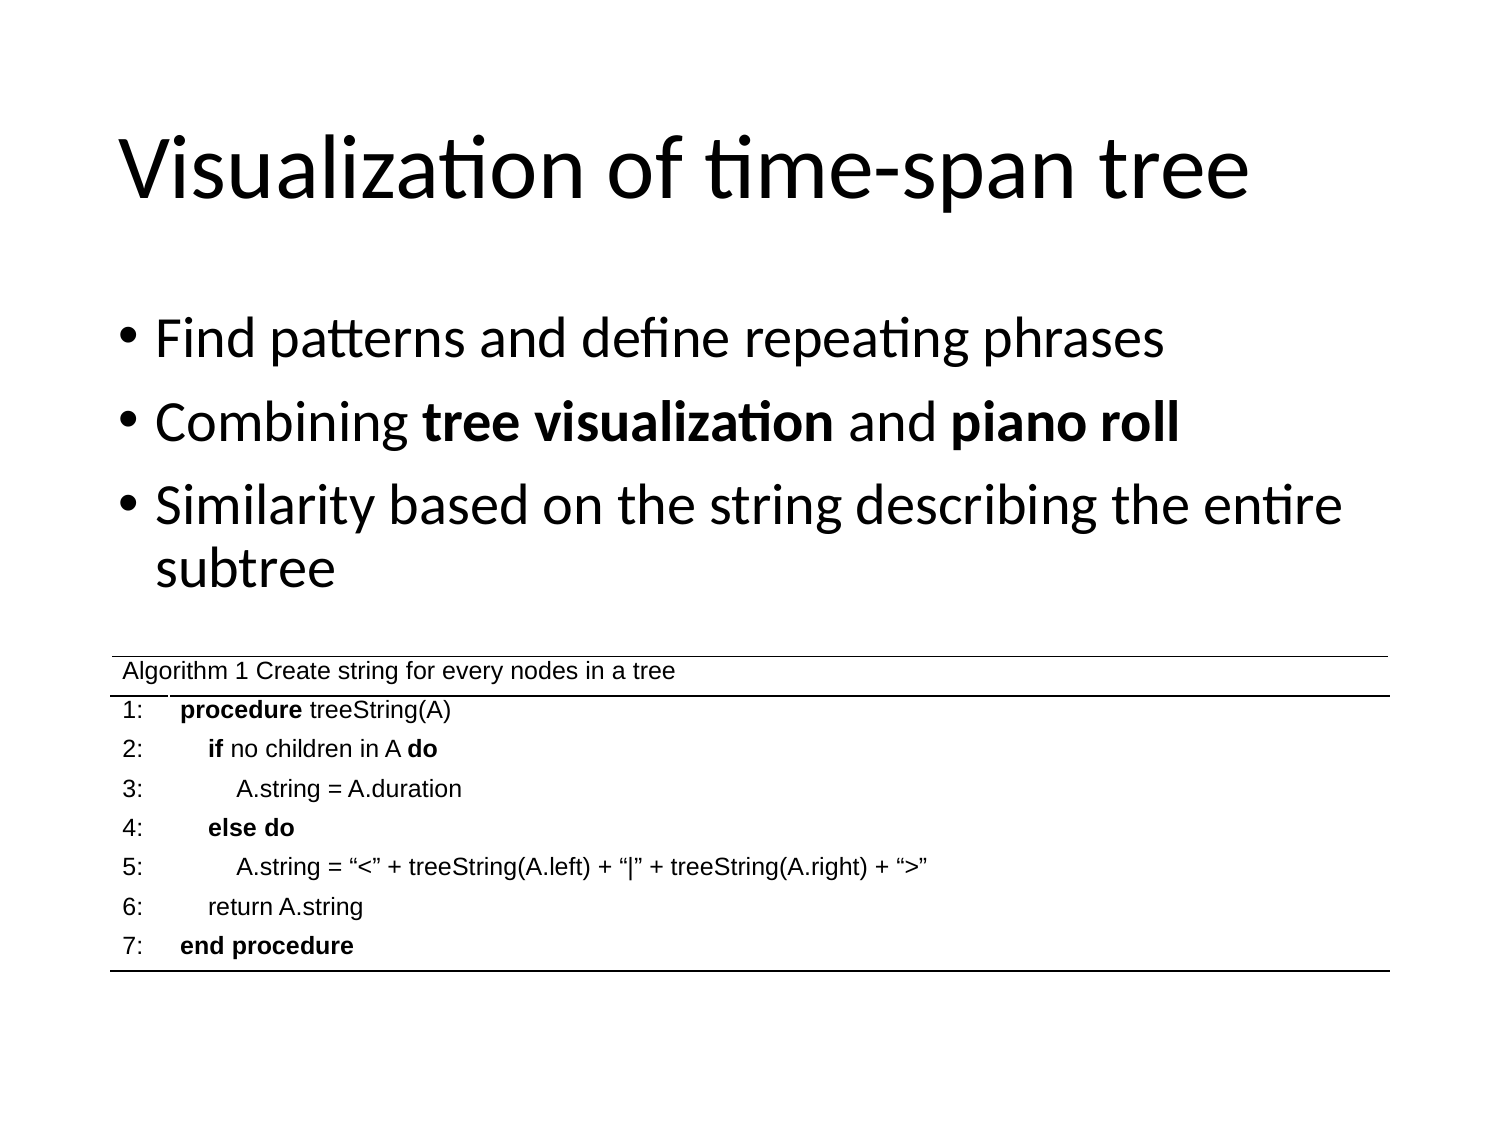

# Visualization of time-span tree
Find patterns and define repeating phrases
Combining tree visualization and piano roll
Similarity based on the string describing the entire subtree

| Algorithm 1 Create string for every nodes in a tree |  |
| --- | --- |
| 1: | procedure treeString(A) |
| 2: | if no children in A do |
| 3: | A.string = A.duration |
| 4: | else do |
| 5: | A.string = “<” + treeString(A.left) + “|” + treeString(A.right) + “>” |
| 6: | return A.string |
| 7: | end procedure |